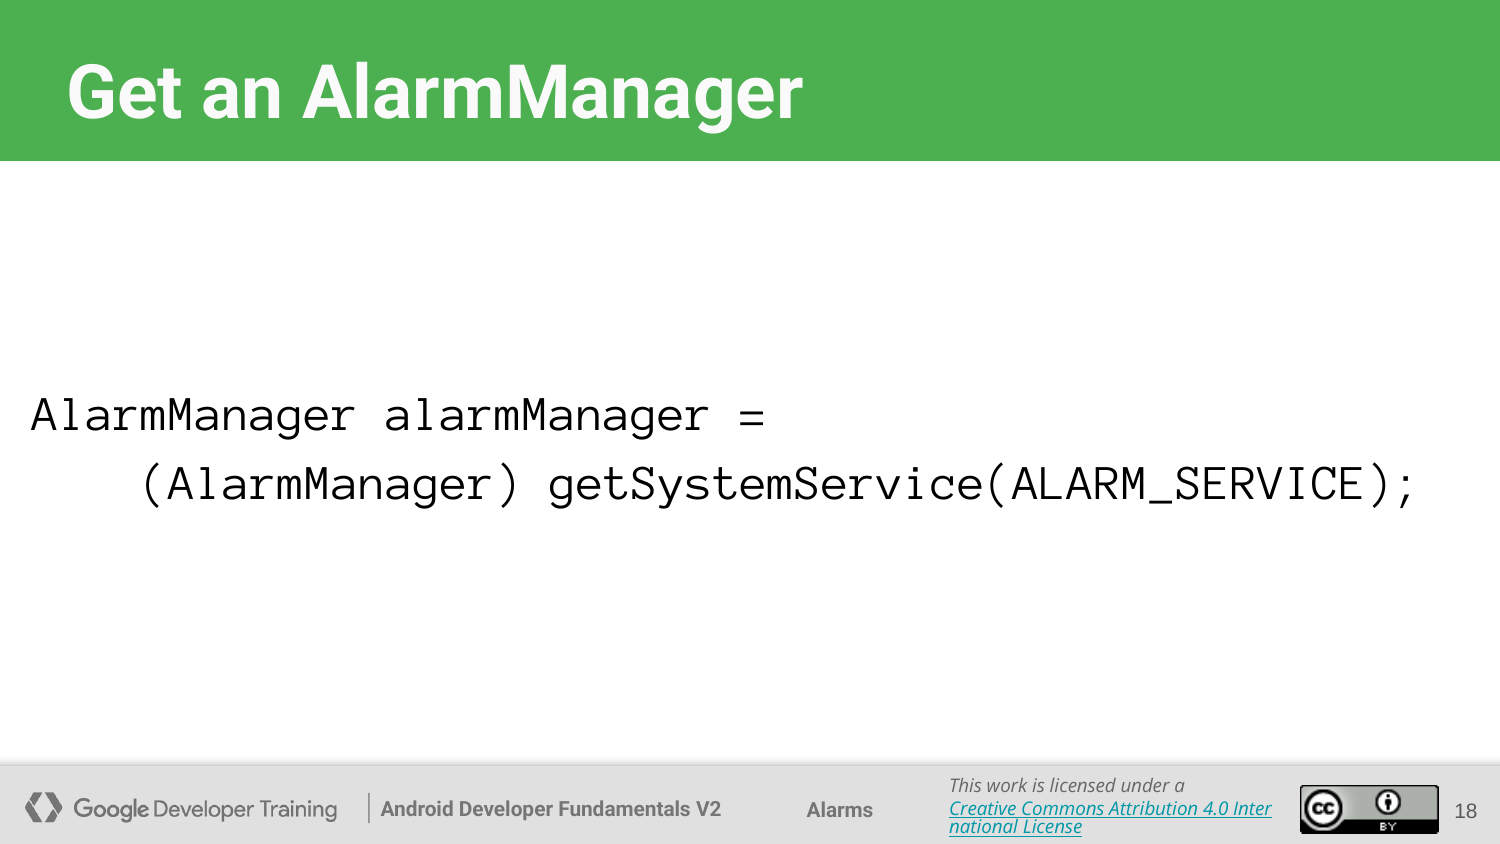

# Get an AlarmManager
AlarmManager alarmManager =
    (AlarmManager) getSystemService(ALARM_SERVICE);

18